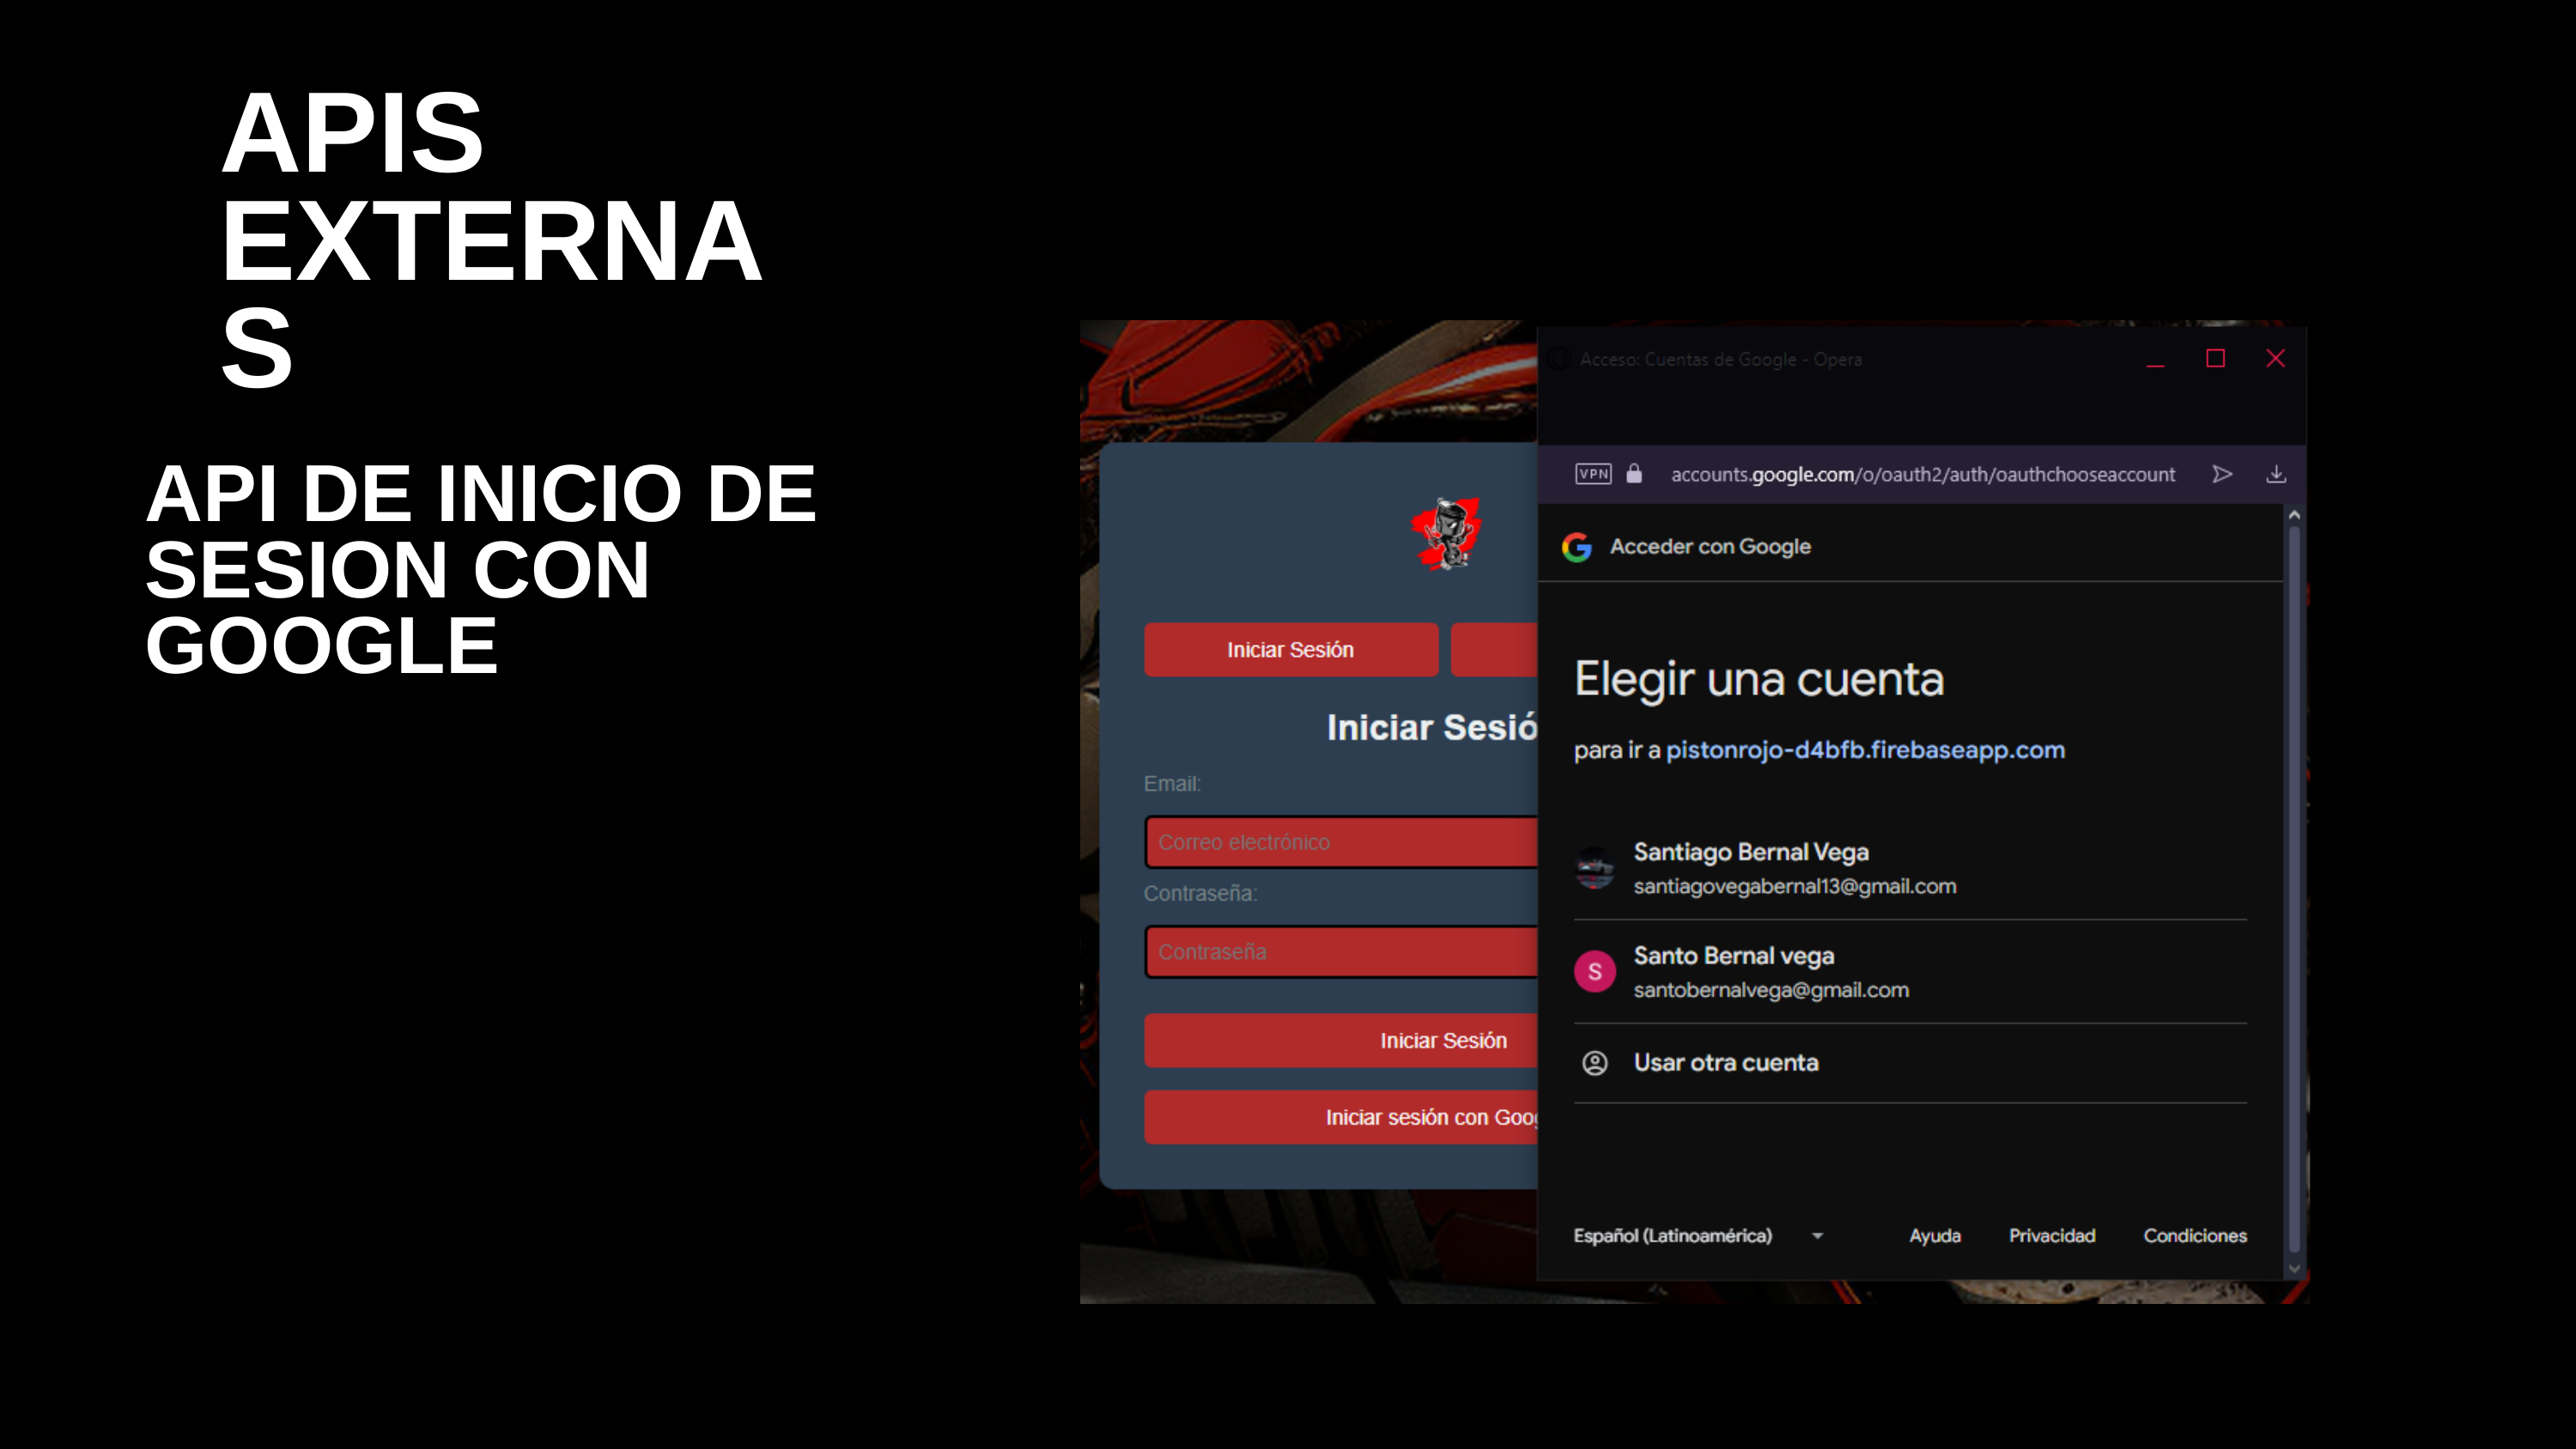

APIS EXTERNAS

API DE INICIO DE SESION CON GOOGLE